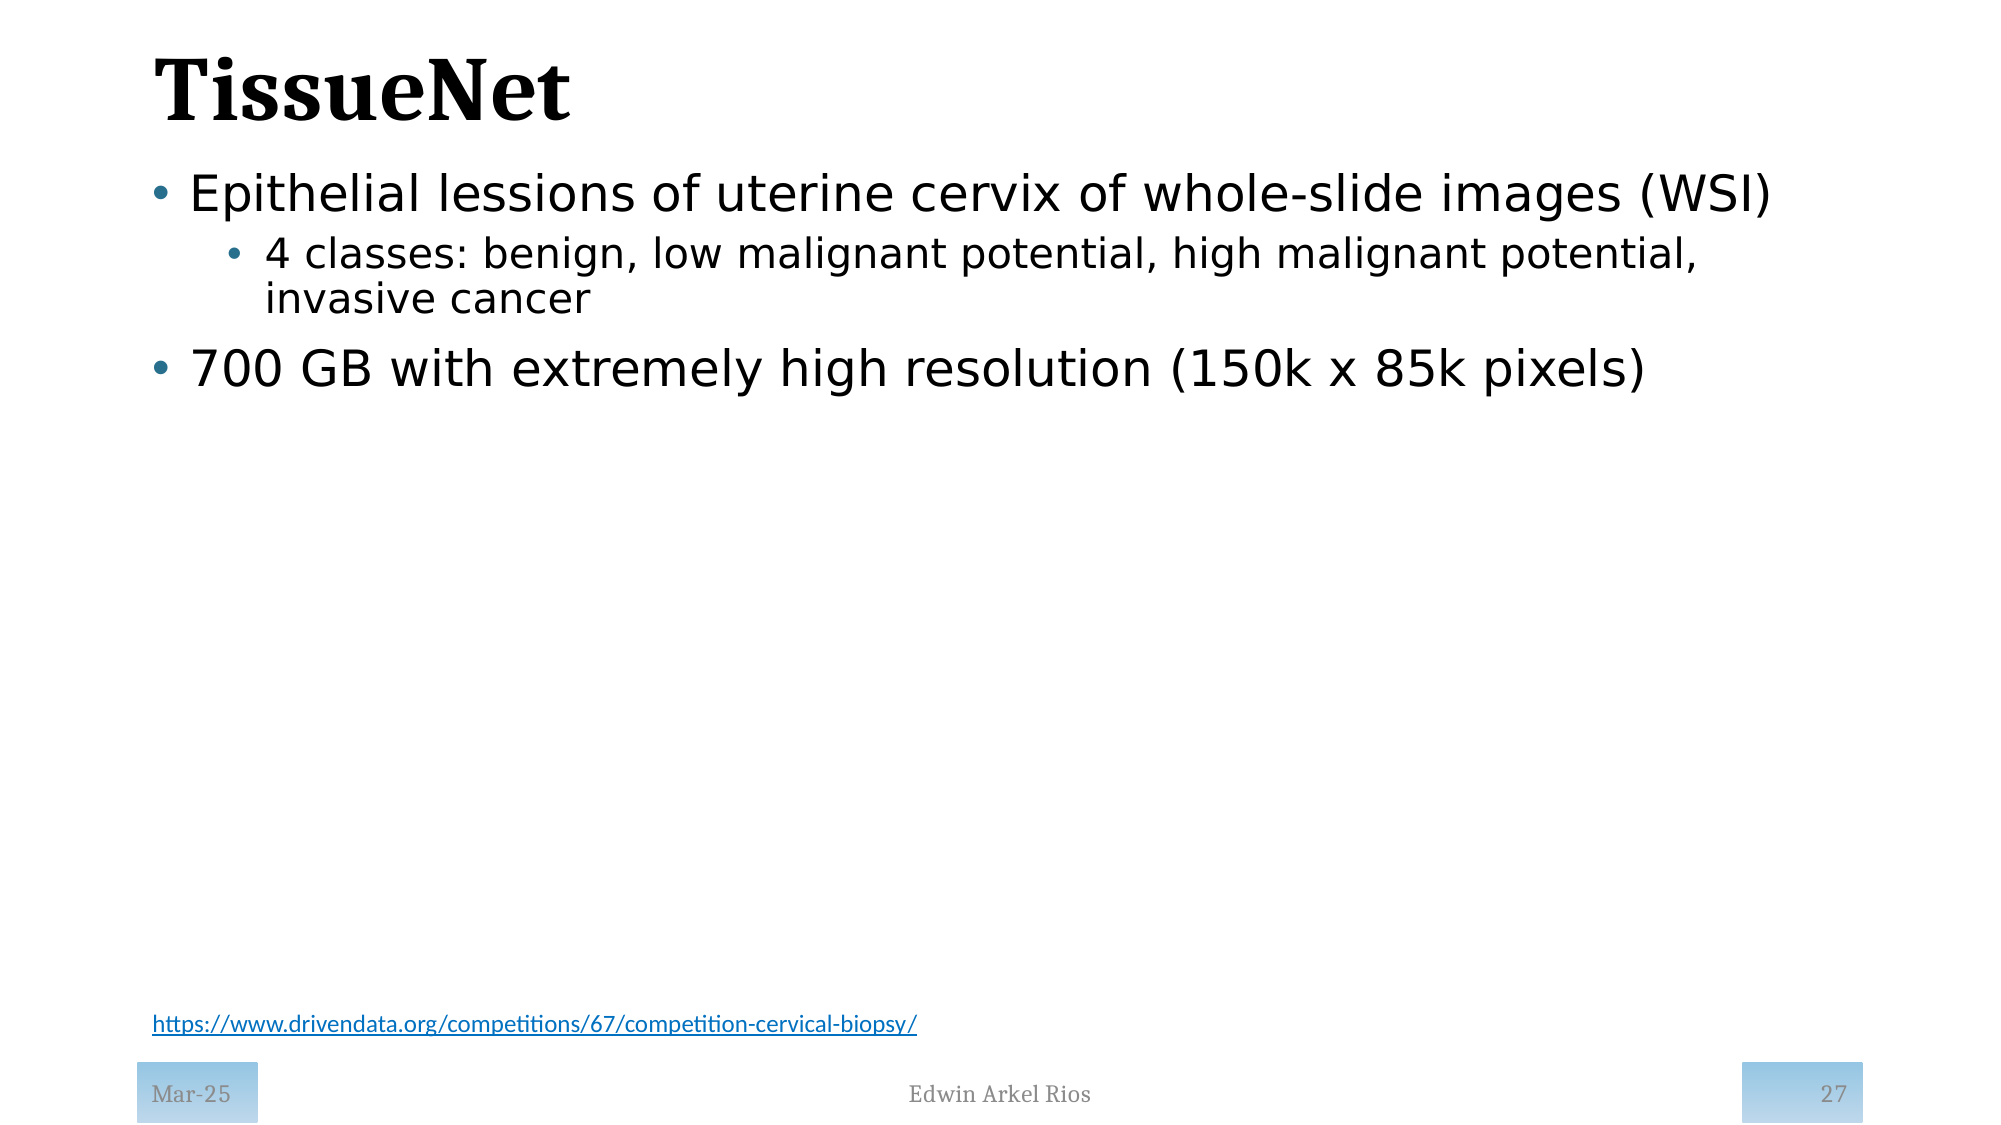

# TissueNet
Epithelial lessions of uterine cervix of whole-slide images (WSI)
4 classes: benign, low malignant potential, high malignant potential, invasive cancer
700 GB with extremely high resolution (150k x 85k pixels)

https://www.drivendata.org/competitions/67/competition-cervical-biopsy/

27
Edwin Arkel Rios
Mar-25